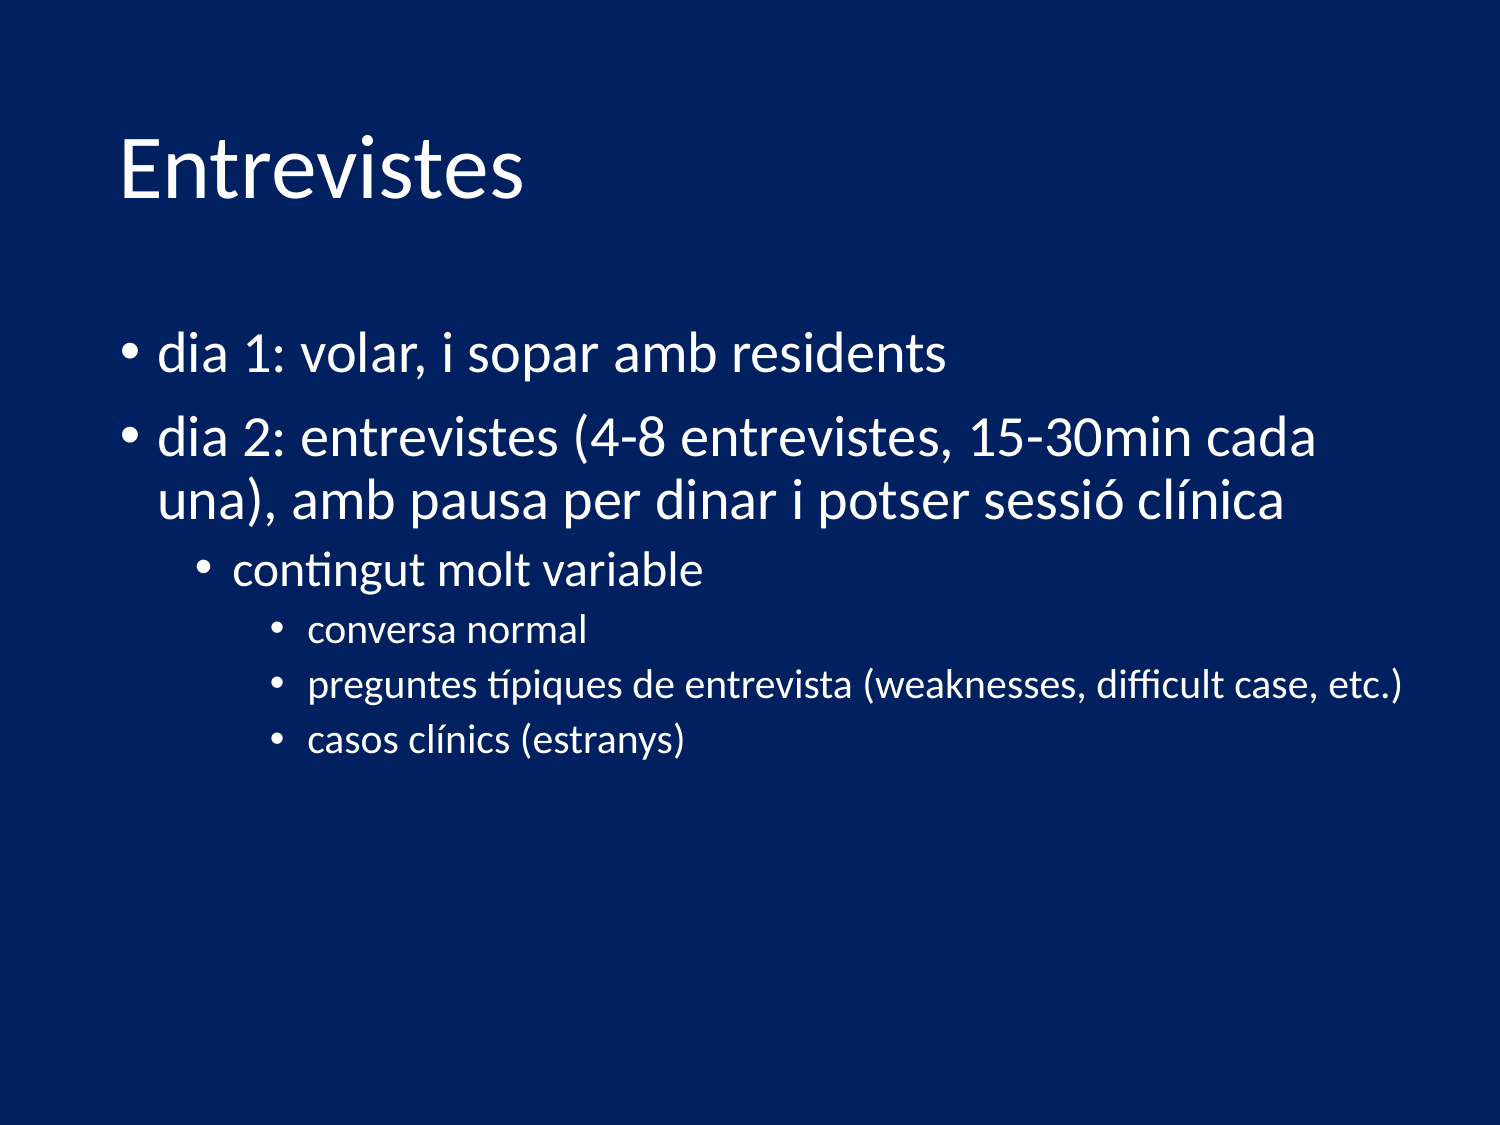

# Entrevistes
dia 1: volar, i sopar amb residents
dia 2: entrevistes (4-8 entrevistes, 15-30min cada una), amb pausa per dinar i potser sessió clínica
contingut molt variable
conversa normal
preguntes típiques de entrevista (weaknesses, difficult case, etc.)
casos clínics (estranys)